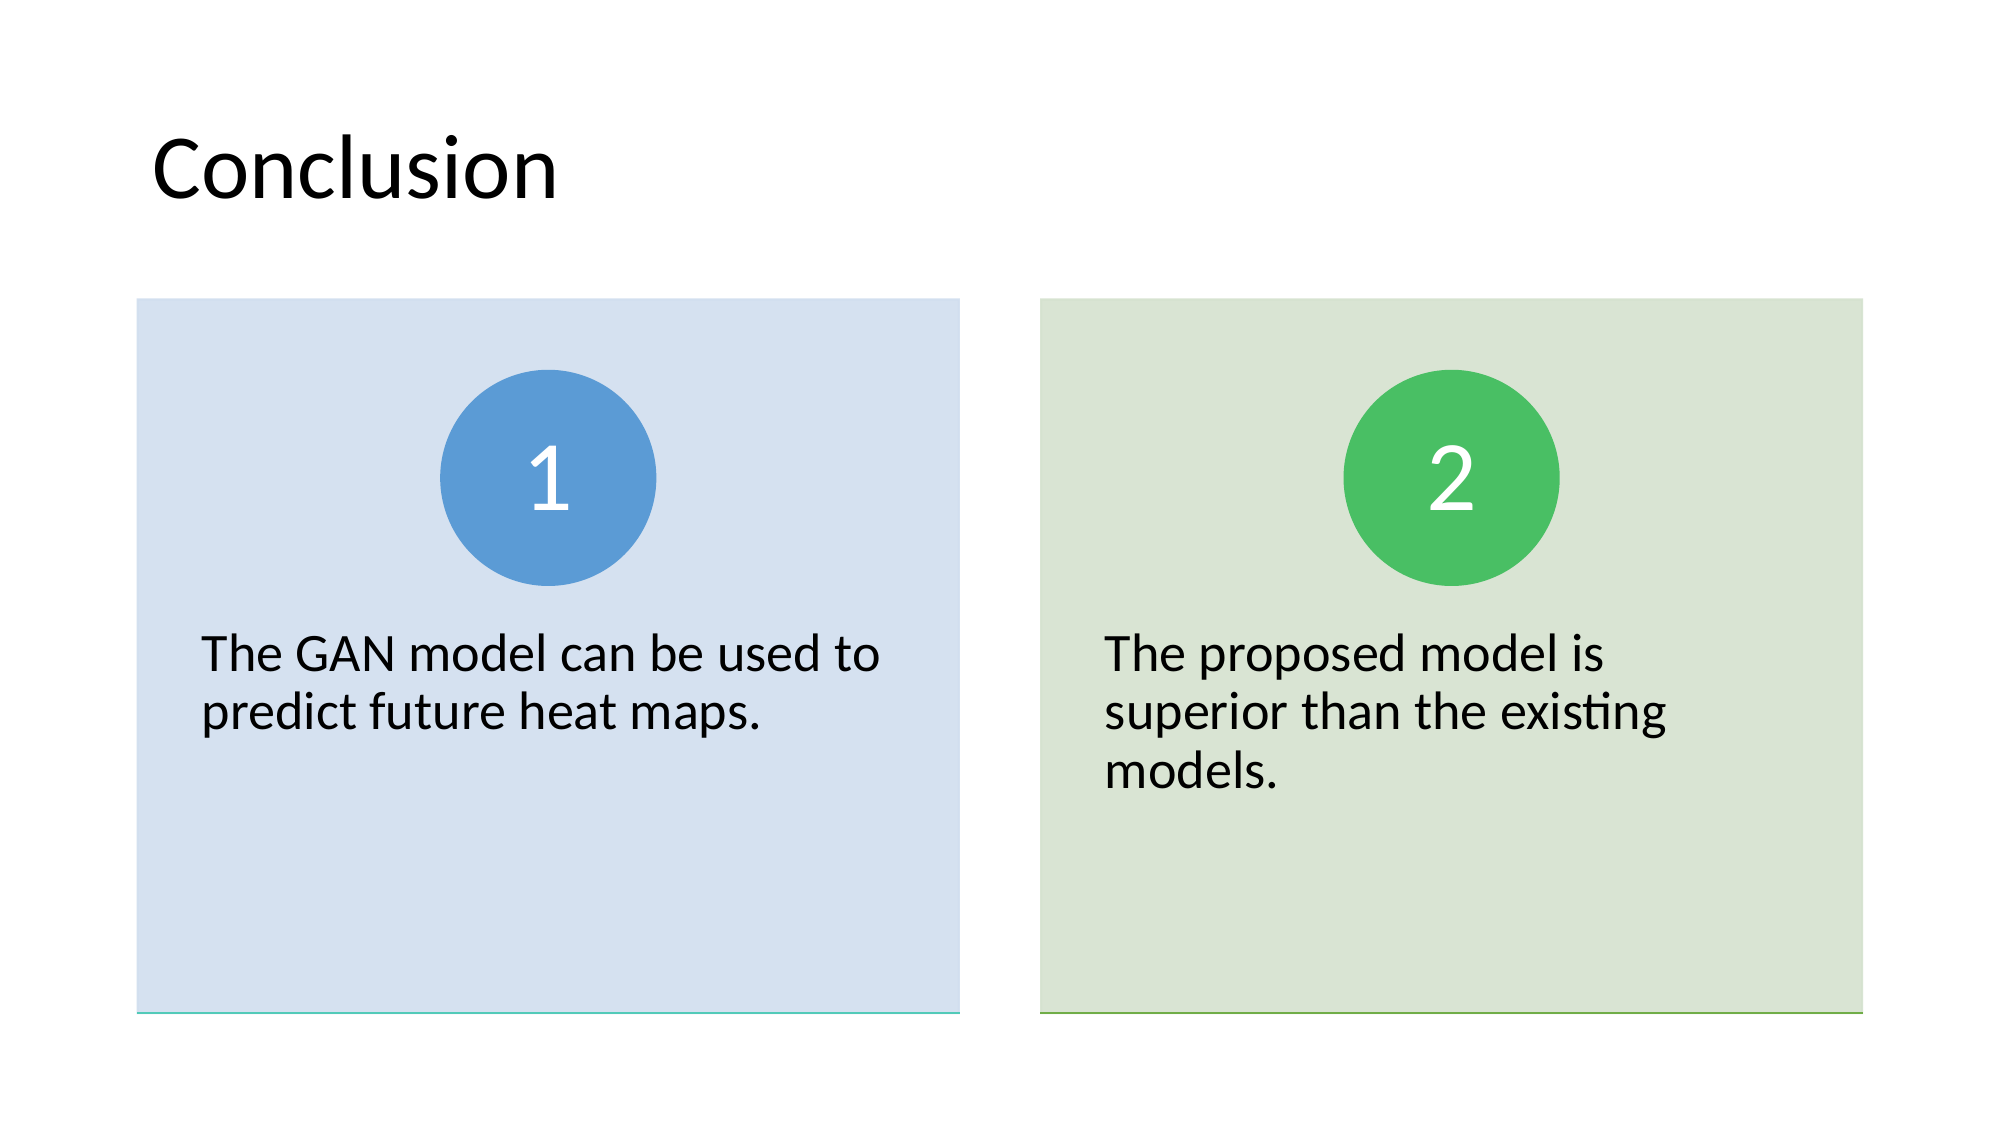

# Conclusion
The GAN model can be used to predict future heat maps.
1
The proposed model is superior than the existing models.
2